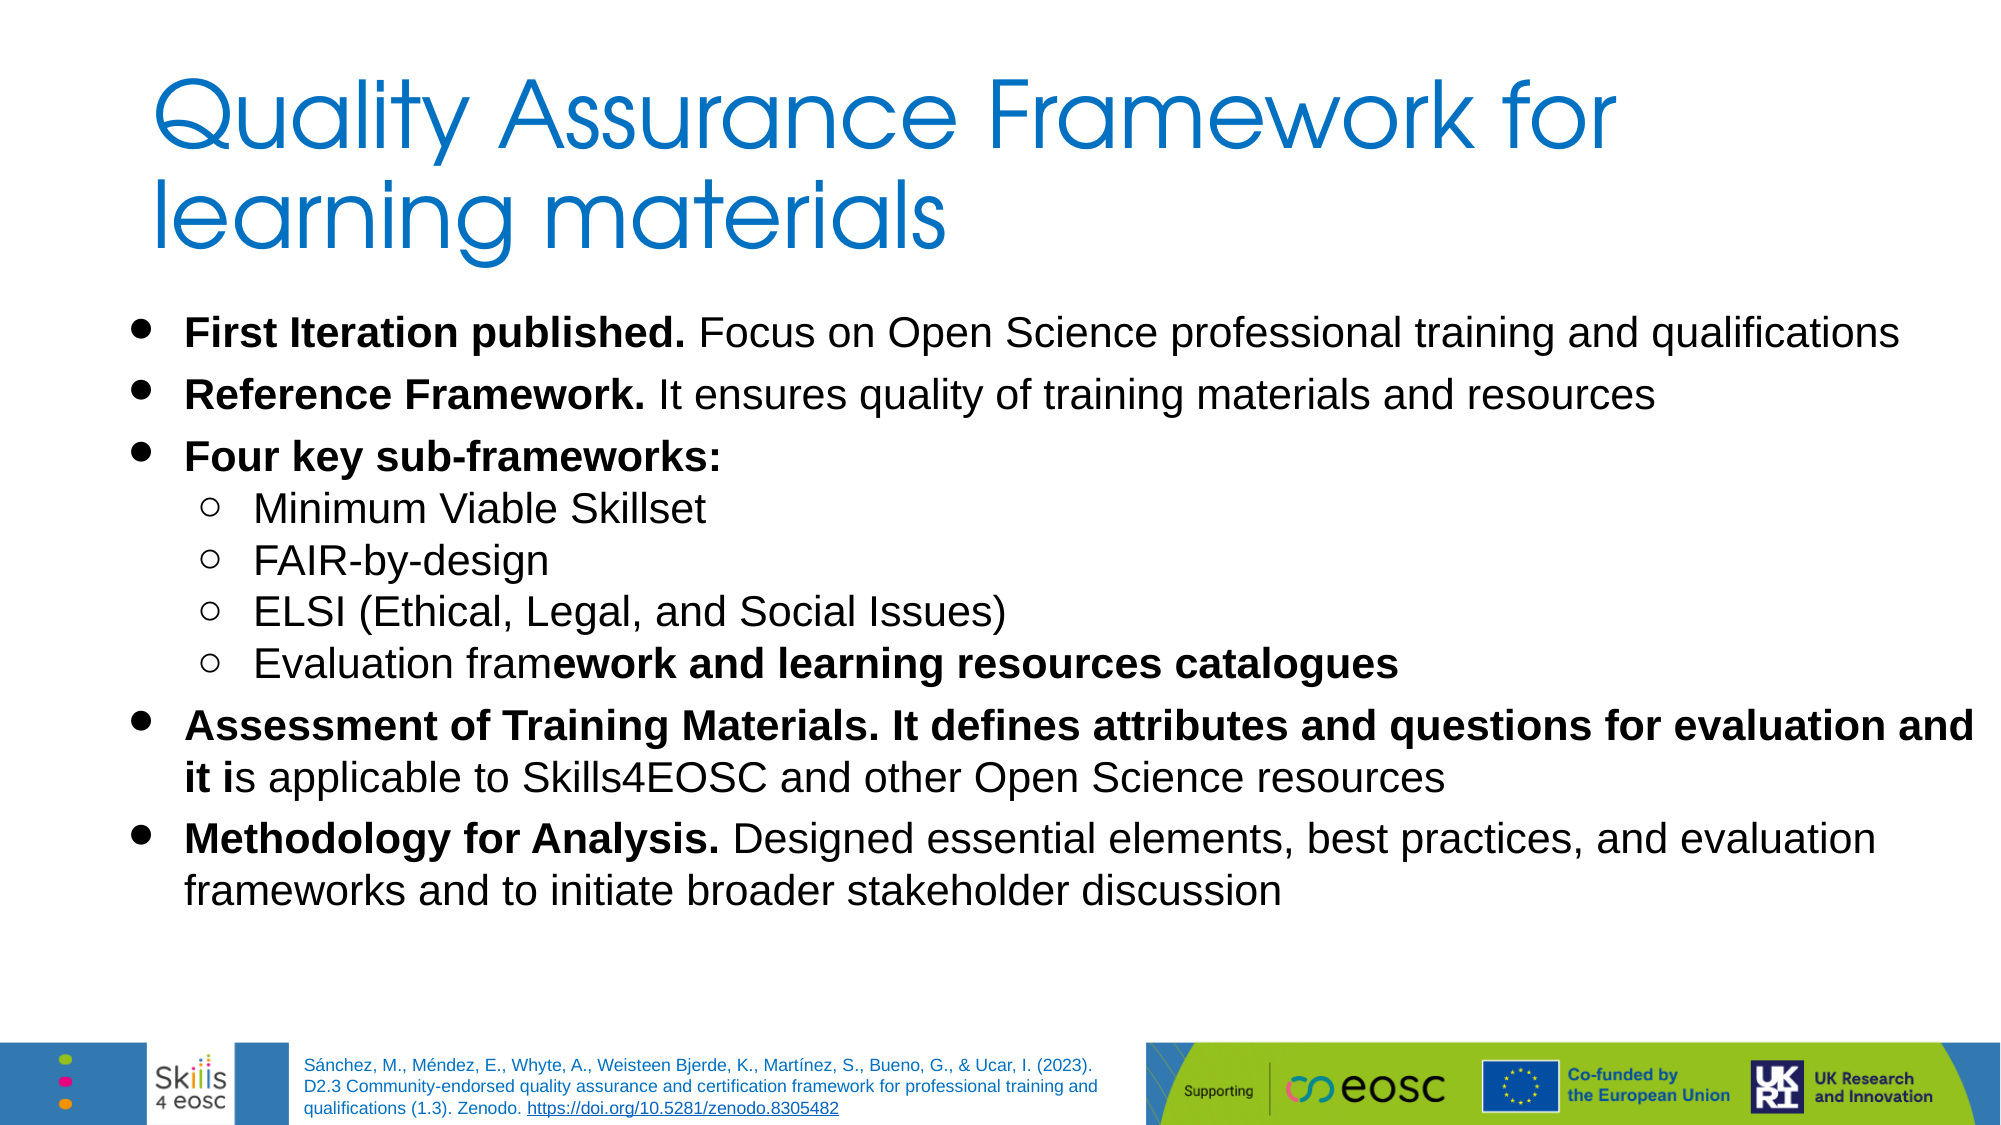

# Quality Assurance Framework for learning materials
First Iteration published. Focus on Open Science professional training and qualifications
Reference Framework. It ensures quality of training materials and resources
Four key sub-frameworks:
Minimum Viable Skillset
FAIR-by-design
ELSI (Ethical, Legal, and Social Issues)
Evaluation framework and learning resources catalogues
Assessment of Training Materials. It defines attributes and questions for evaluation and it is applicable to Skills4EOSC and other Open Science resources
Methodology for Analysis. Designed essential elements, best practices, and evaluation frameworks and to initiate broader stakeholder discussion
Sánchez, M., Méndez, E., Whyte, A., Weisteen Bjerde, K., Martínez, S., Bueno, G., & Ucar, I. (2023). D2.3 Community-endorsed quality assurance and certification framework for professional training and qualifications (1.3). Zenodo. https://doi.org/10.5281/zenodo.8305482